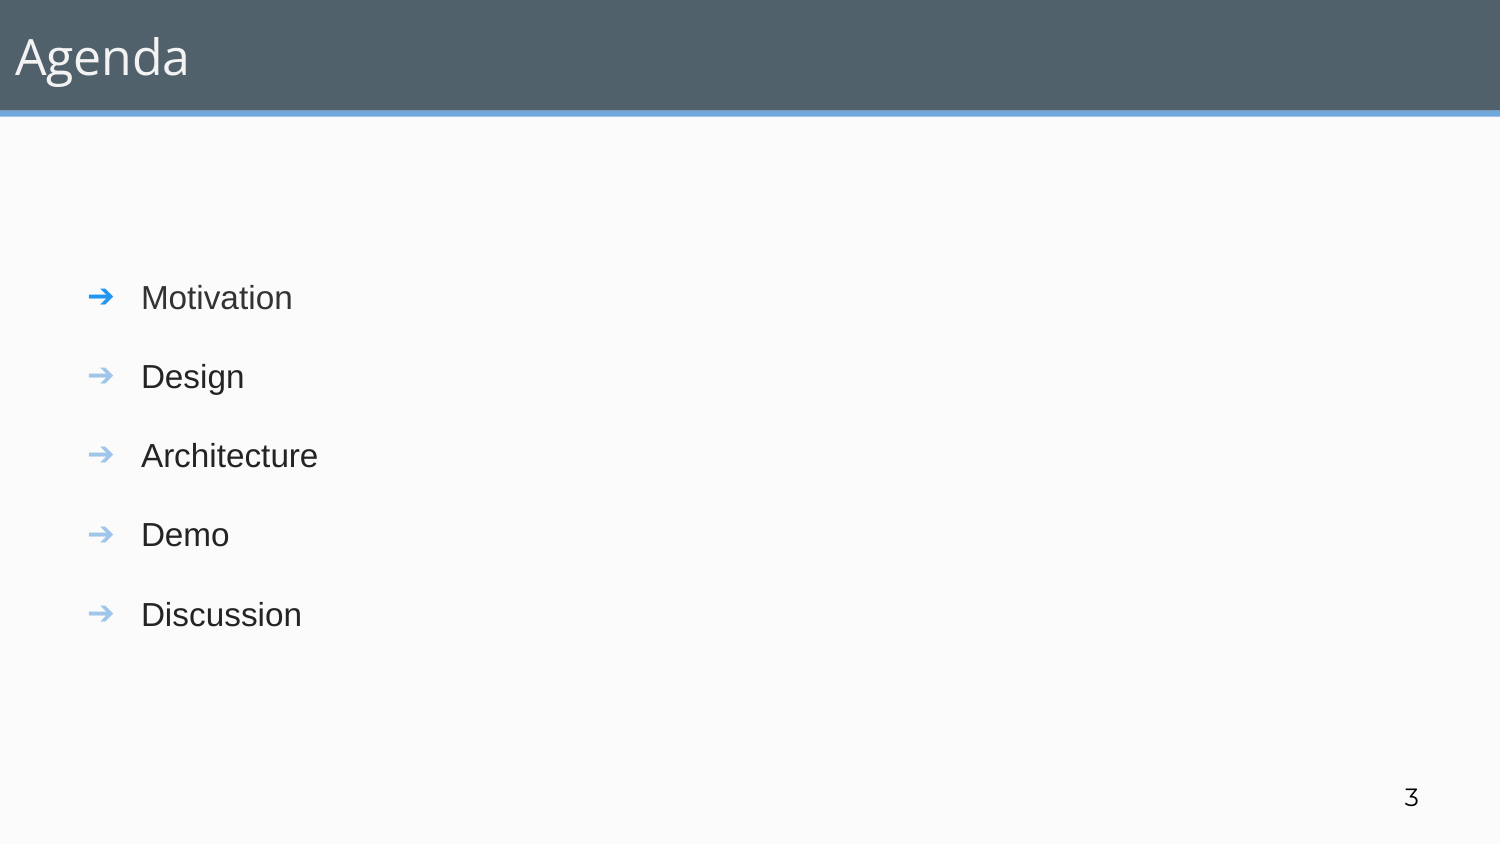

# Agenda

Motivation
Design
Architecture
Demo
Discussion
3